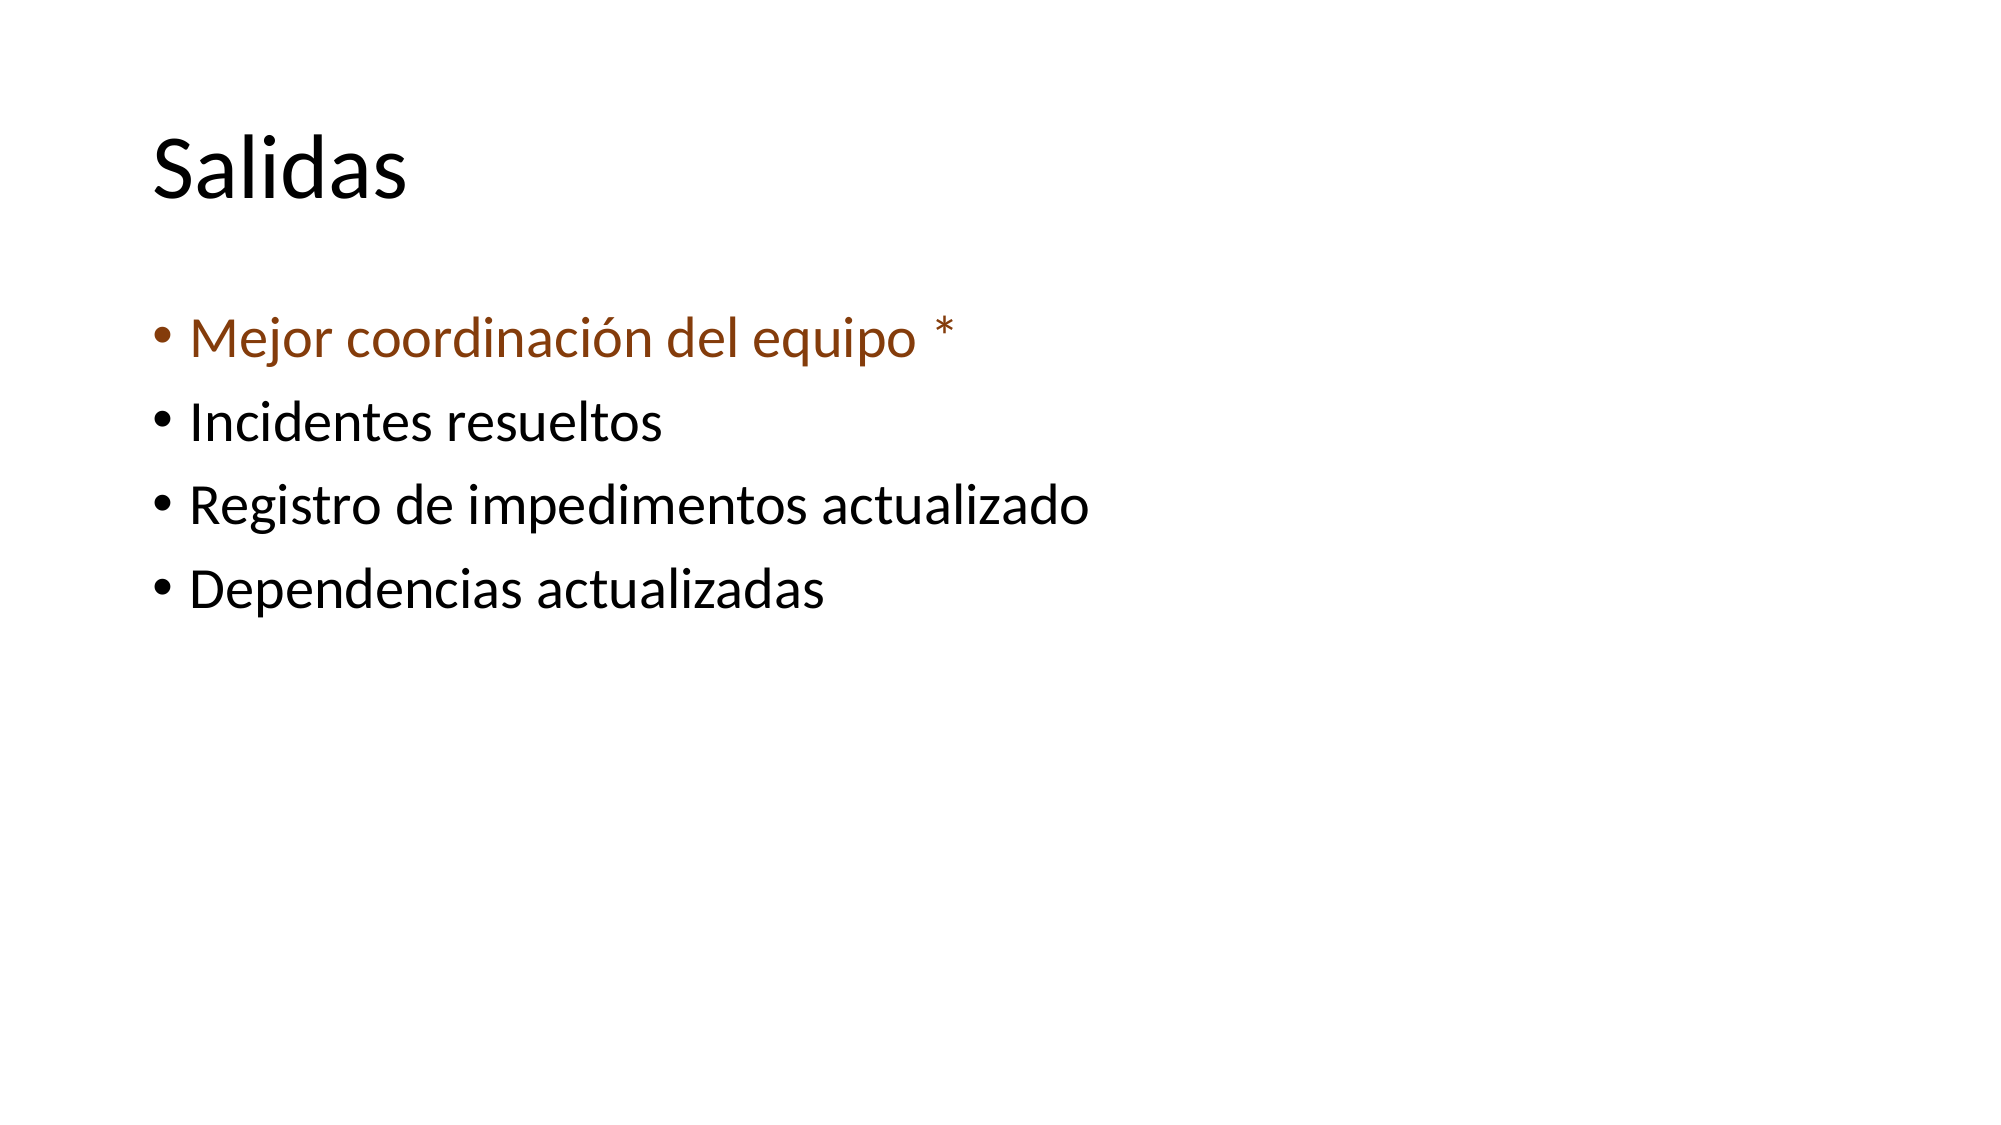

# Salidas
Mejor coordinación del equipo *
Incidentes resueltos
Registro de impedimentos actualizado
Dependencias actualizadas